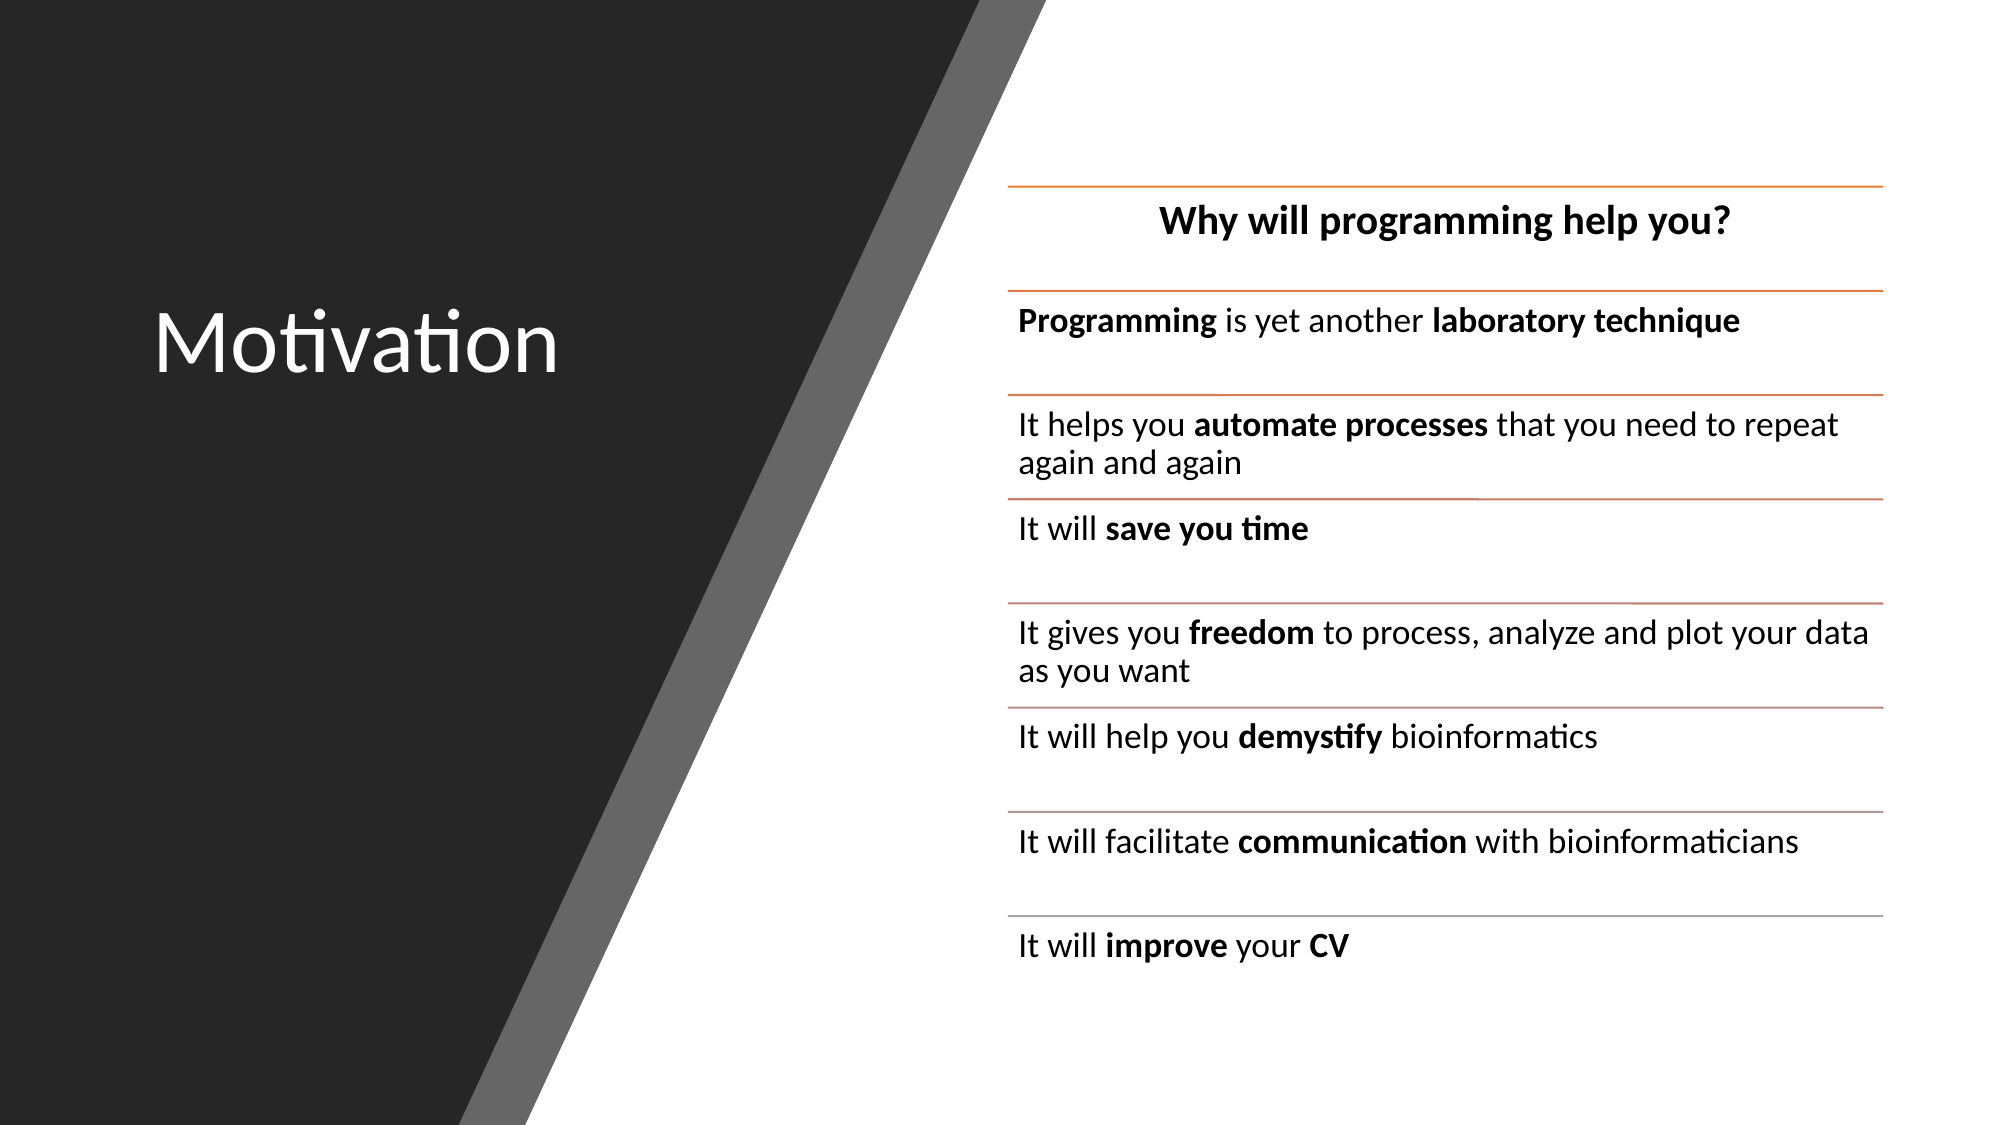

# Motivation
Why will programming help you?
Programming is yet another laboratory technique
It helps you automate processes that you need to repeat again and again
It will save you time
It gives you freedom to process, analyze and plot your data as you want
It will help you demystify bioinformatics
It will facilitate communication with bioinformaticians
It will improve your CV